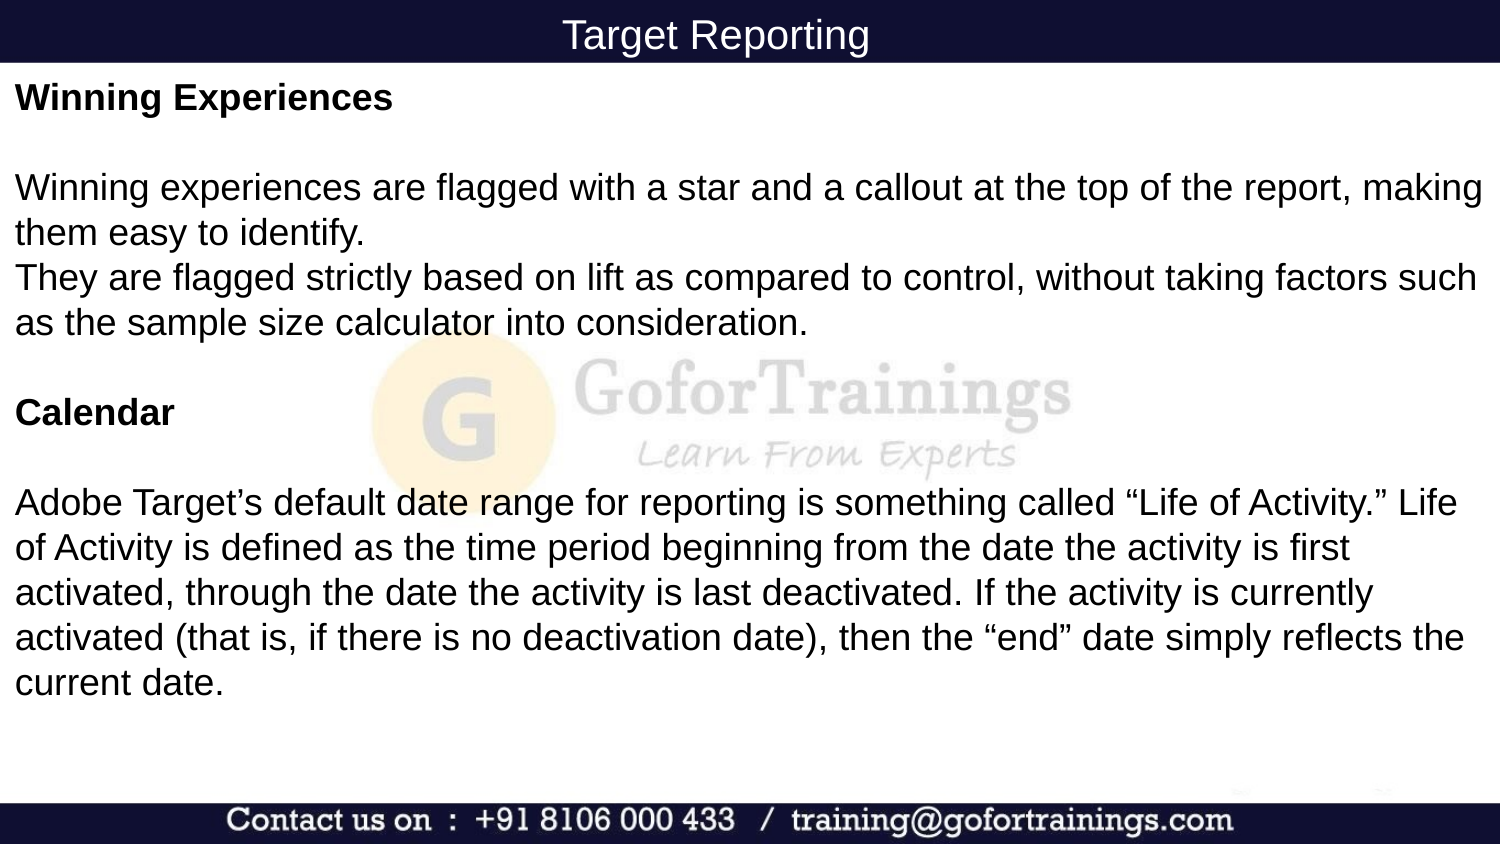

Target Reporting
Winning Experiences

Winning experiences are flagged with a star and a callout at the top of the report, making them easy to identify.
They are flagged strictly based on lift as compared to control, without taking factors such as the sample size calculator into consideration.

Calendar

Adobe Target’s default date range for reporting is something called “Life of Activity.” Life of Activity is defined as the time period beginning from the date the activity is first activated, through the date the activity is last deactivated. If the activity is currently activated (that is, if there is no deactivation date), then the “end” date simply reflects the current date.